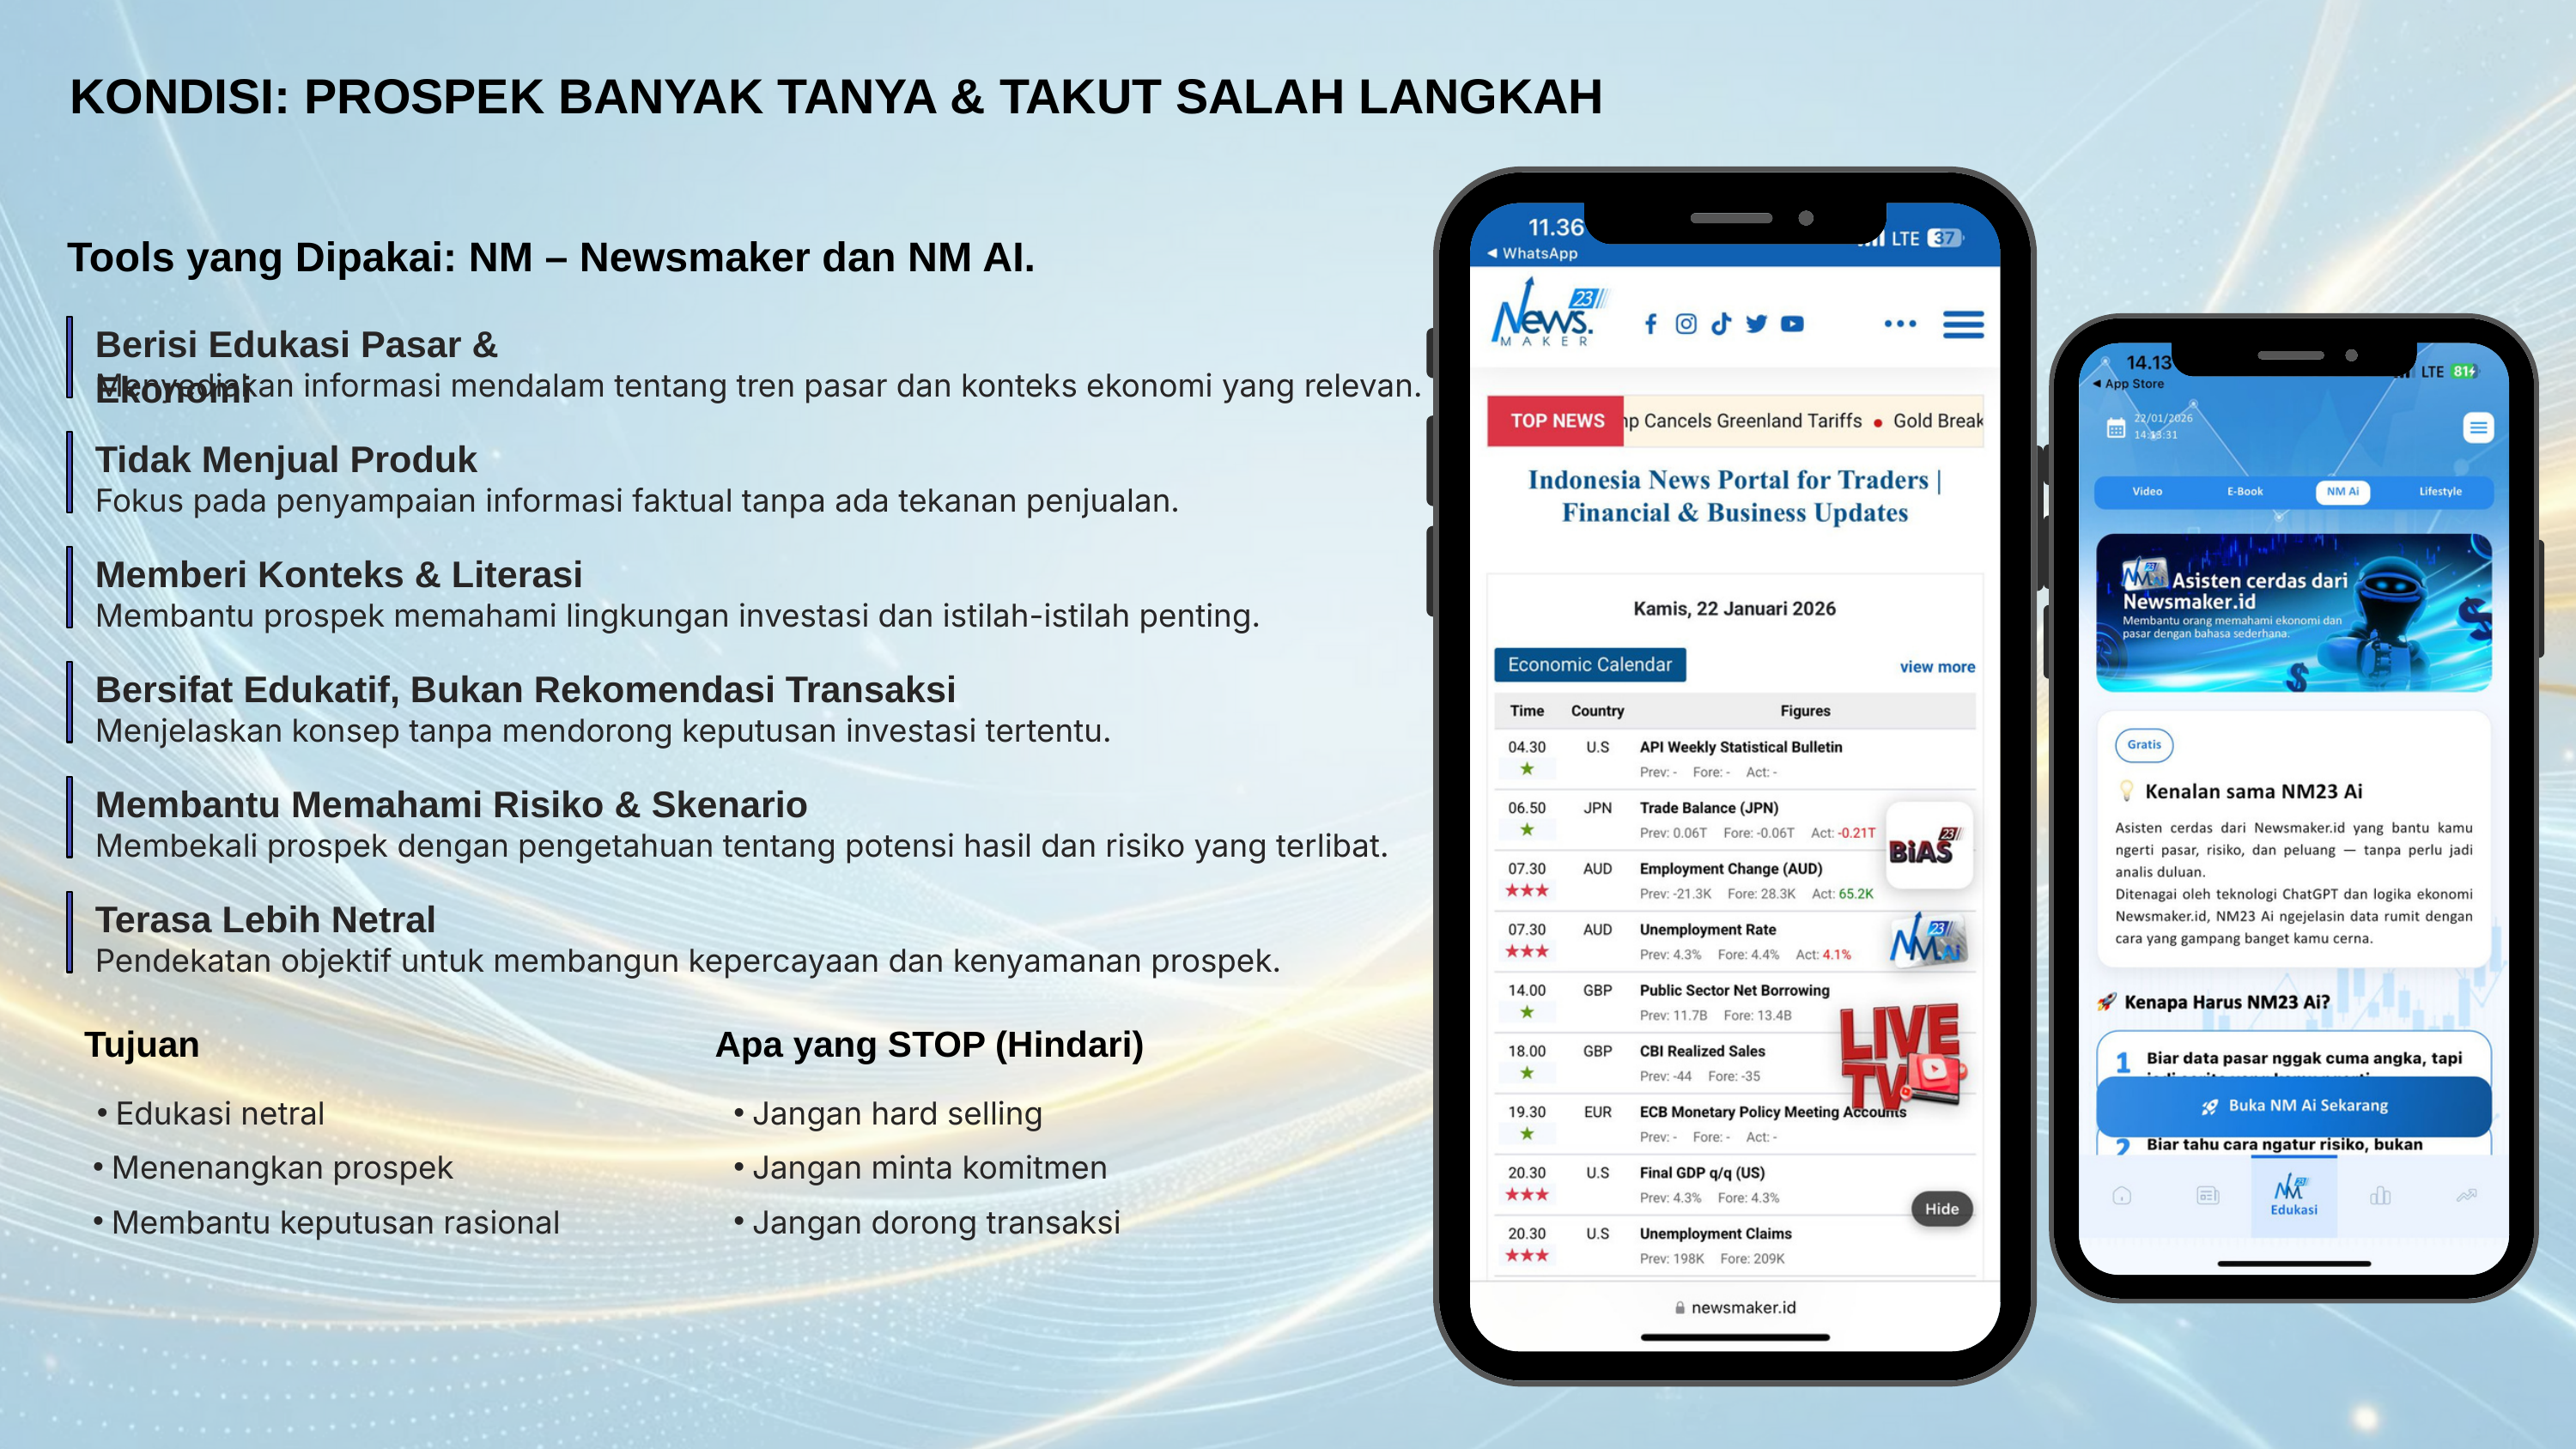

KONDISI: PROSPEK BANYAK TANYA & TAKUT SALAH LANGKAH

Tools yang Dipakai: NM – Newsmaker dan NM AI.

Berisi Edukasi Pasar & Ekonomi
Menyediakan informasi mendalam tentang tren pasar dan konteks ekonomi yang relevan.

Tidak Menjual Produk
Fokus pada penyampaian informasi faktual tanpa ada tekanan penjualan.

Memberi Konteks & Literasi
Membantu prospek memahami lingkungan investasi dan istilah-istilah penting.

Bersifat Edukatif, Bukan Rekomendasi Transaksi
Menjelaskan konsep tanpa mendorong keputusan investasi tertentu.

Membantu Memahami Risiko & Skenario
Membekali prospek dengan pengetahuan tentang potensi hasil dan risiko yang terlibat.

Terasa Lebih Netral
Pendekatan objektif untuk membangun kepercayaan dan kenyamanan prospek.
Tujuan
Apa yang STOP (Hindari)
Edukasi netral
Jangan hard selling
Menenangkan prospek
Jangan minta komitmen
Membantu keputusan rasional
Jangan dorong transaksi